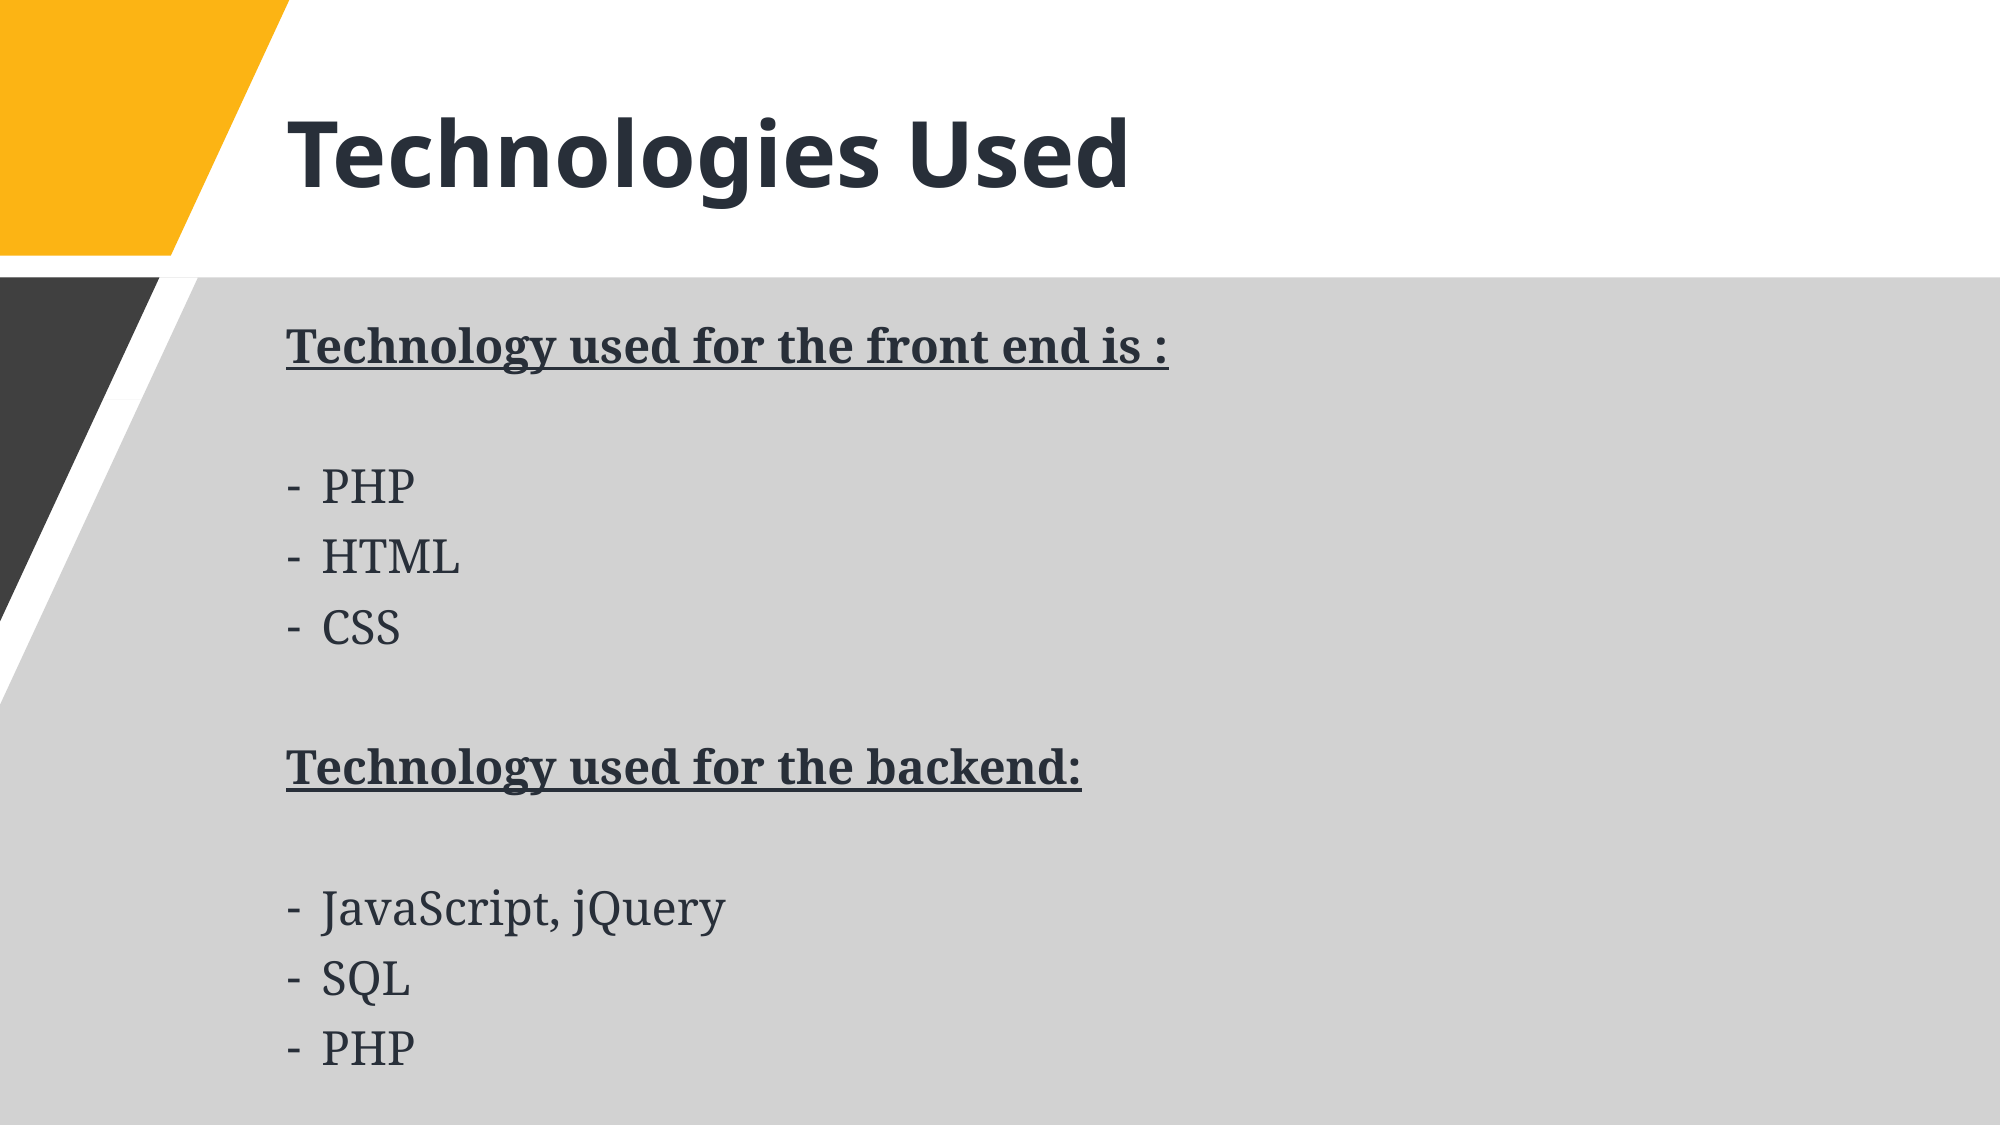

# Technologies Used

Technology used for the front end is :

PHP
HTML
CSS

Technology used for the backend:

JavaScript, jQuery
SQL
PHP